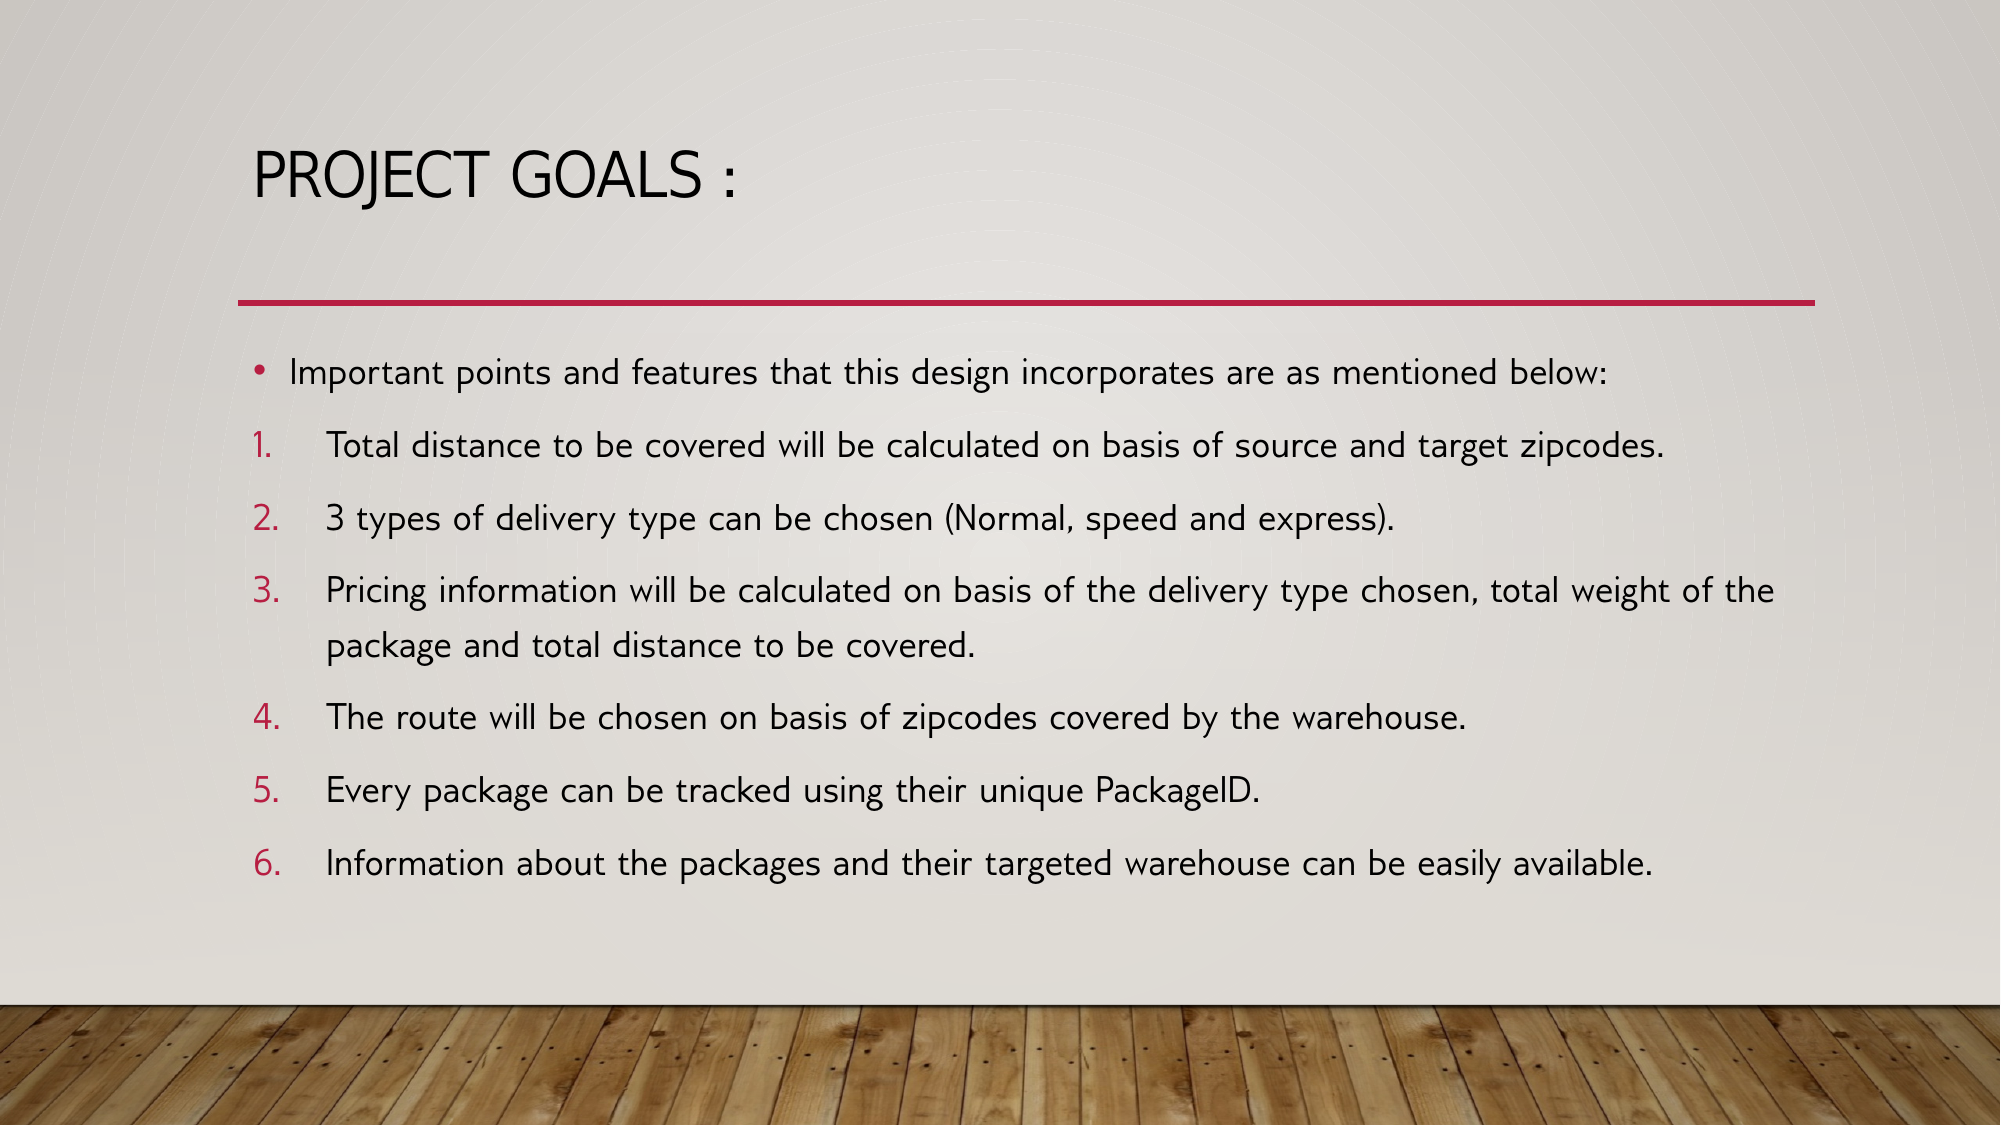

# Project goals :
Important points and features that this design incorporates are as mentioned below:
Total distance to be covered will be calculated on basis of source and target zipcodes.
3 types of delivery type can be chosen (Normal, speed and express).
Pricing information will be calculated on basis of the delivery type chosen, total weight of the package and total distance to be covered.
The route will be chosen on basis of zipcodes covered by the warehouse.
Every package can be tracked using their unique PackageID.
Information about the packages and their targeted warehouse can be easily available.